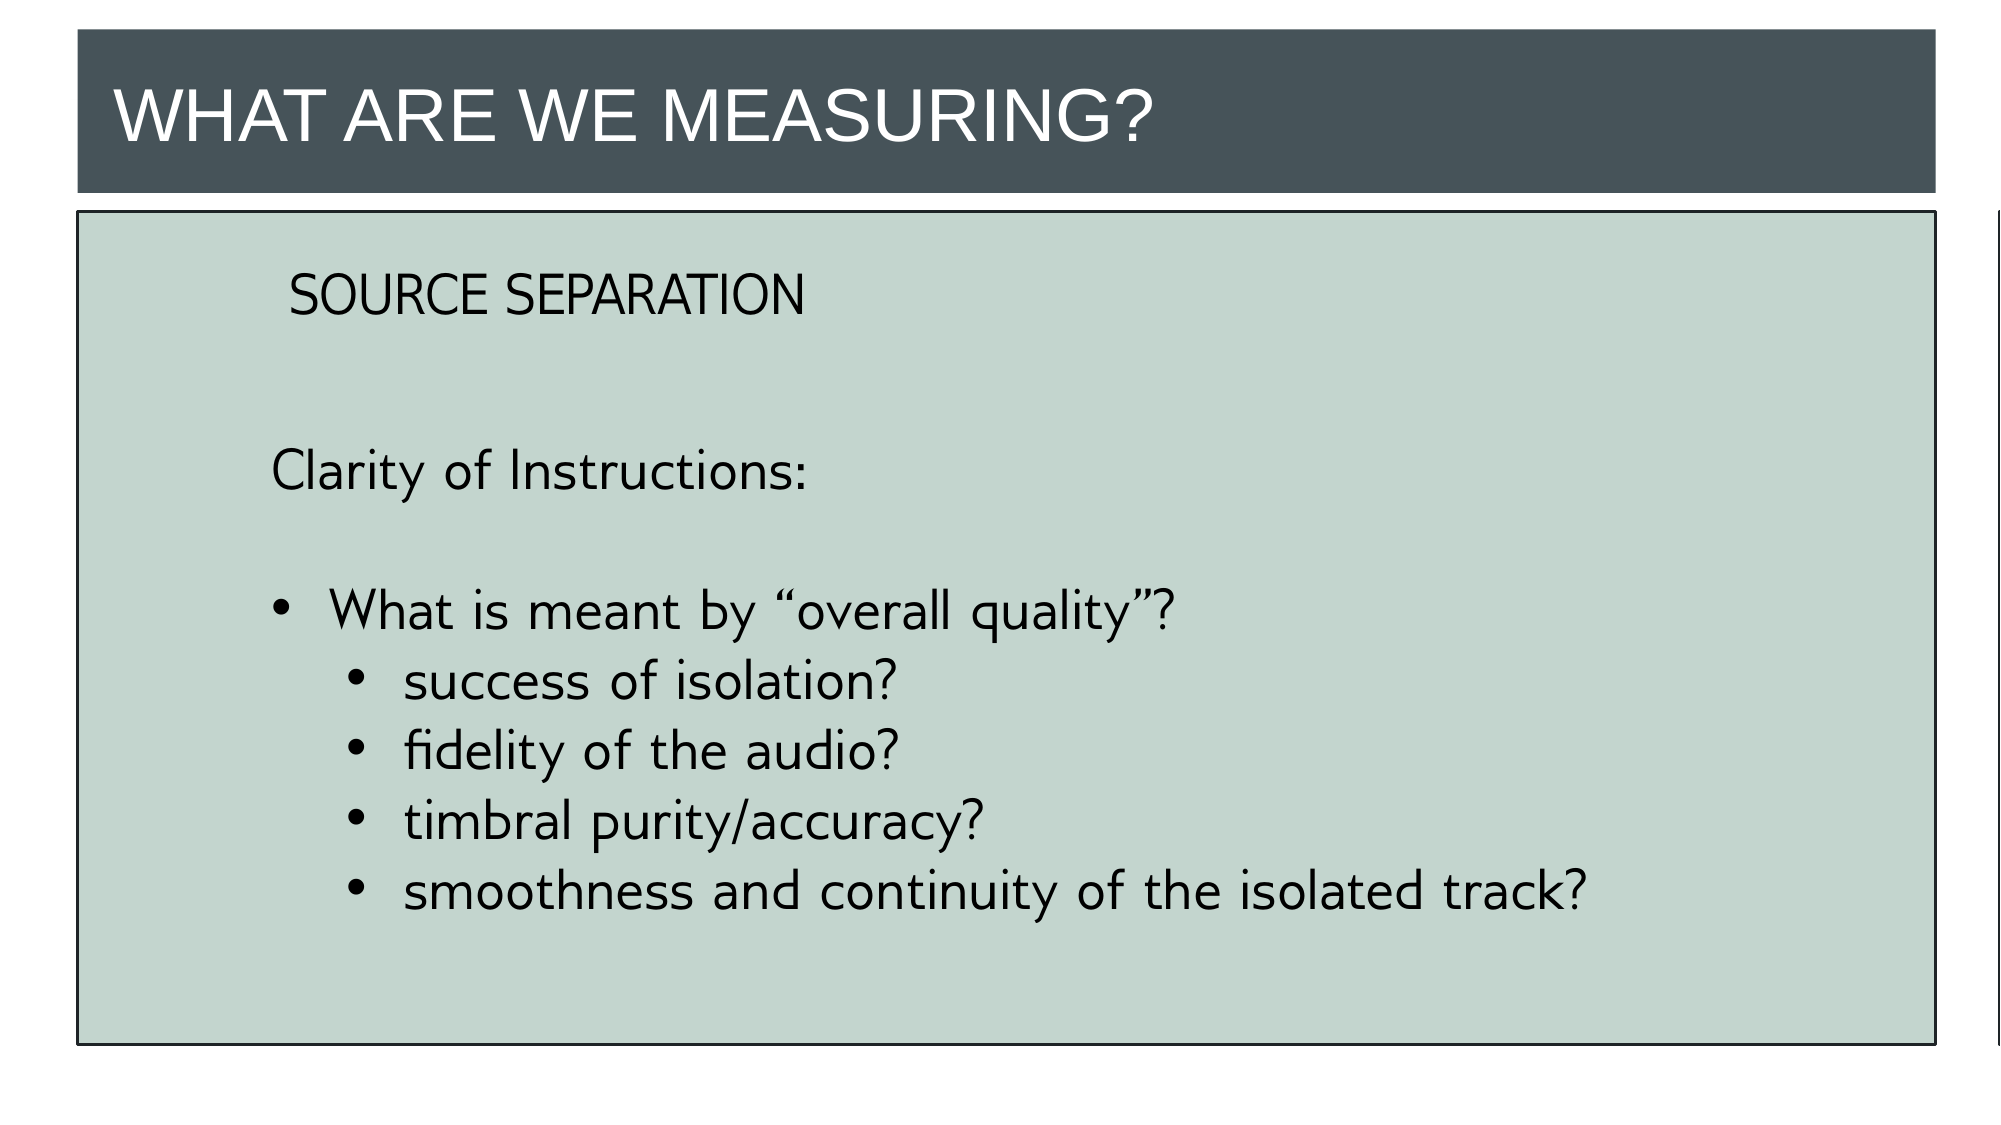

What Are we Measuring?

SOURCE SEPARATION
MUSIC EMOTION RECOGNITION

Clarity of Instructions:

What is meant by “overall quality”?
success of isolation?
fidelity of the audio?
timbral purity/accuracy?
smoothness and continuity of the isolated track?